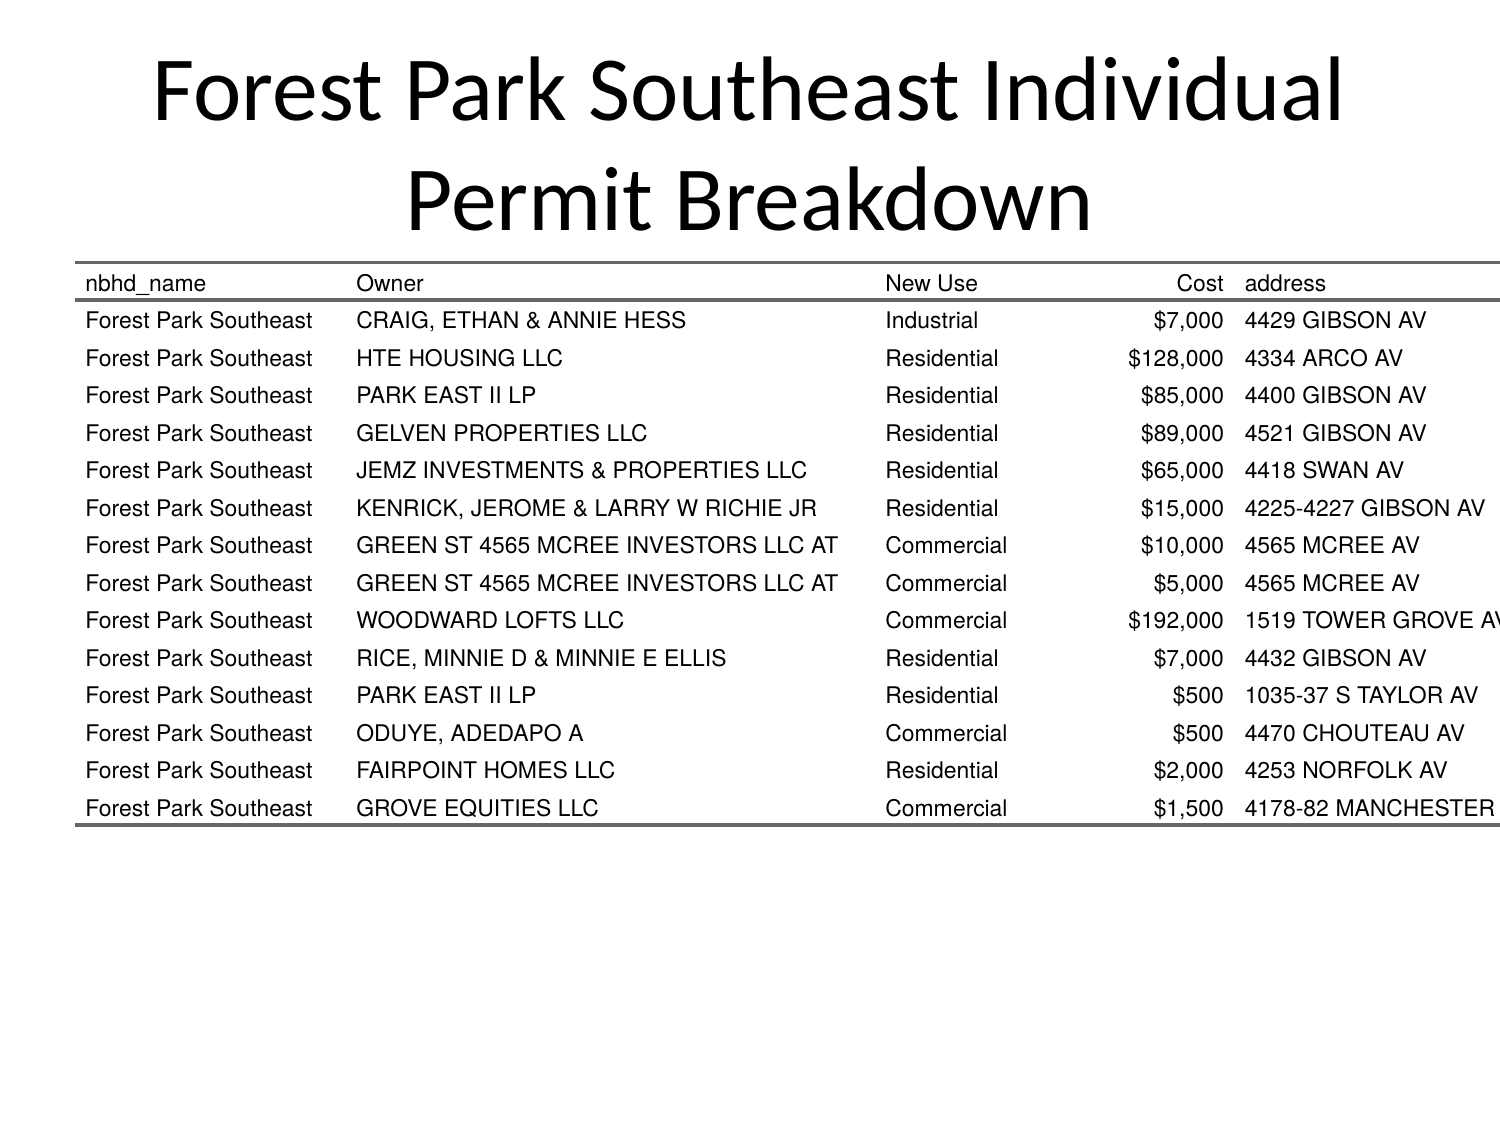

# Forest Park Southeast Individual Permit Breakdown
| nbhd\_name | Owner | New Use | Cost | address |
| --- | --- | --- | --- | --- |
| Forest Park Southeast | CRAIG, ETHAN & ANNIE HESS | Industrial | $7,000 | 4429 GIBSON AV |
| Forest Park Southeast | HTE HOUSING LLC | Residential | $128,000 | 4334 ARCO AV |
| Forest Park Southeast | PARK EAST II LP | Residential | $85,000 | 4400 GIBSON AV |
| Forest Park Southeast | GELVEN PROPERTIES LLC | Residential | $89,000 | 4521 GIBSON AV |
| Forest Park Southeast | JEMZ INVESTMENTS & PROPERTIES LLC | Residential | $65,000 | 4418 SWAN AV |
| Forest Park Southeast | KENRICK, JEROME & LARRY W RICHIE JR | Residential | $15,000 | 4225-4227 GIBSON AV |
| Forest Park Southeast | GREEN ST 4565 MCREE INVESTORS LLC AT | Commercial | $10,000 | 4565 MCREE AV |
| Forest Park Southeast | GREEN ST 4565 MCREE INVESTORS LLC AT | Commercial | $5,000 | 4565 MCREE AV |
| Forest Park Southeast | WOODWARD LOFTS LLC | Commercial | $192,000 | 1519 TOWER GROVE AV |
| Forest Park Southeast | RICE, MINNIE D & MINNIE E ELLIS | Residential | $7,000 | 4432 GIBSON AV |
| Forest Park Southeast | PARK EAST II LP | Residential | $500 | 1035-37 S TAYLOR AV |
| Forest Park Southeast | ODUYE, ADEDAPO A | Commercial | $500 | 4470 CHOUTEAU AV |
| Forest Park Southeast | FAIRPOINT HOMES LLC | Residential | $2,000 | 4253 NORFOLK AV |
| Forest Park Southeast | GROVE EQUITIES LLC | Commercial | $1,500 | 4178-82 MANCHESTER AV |